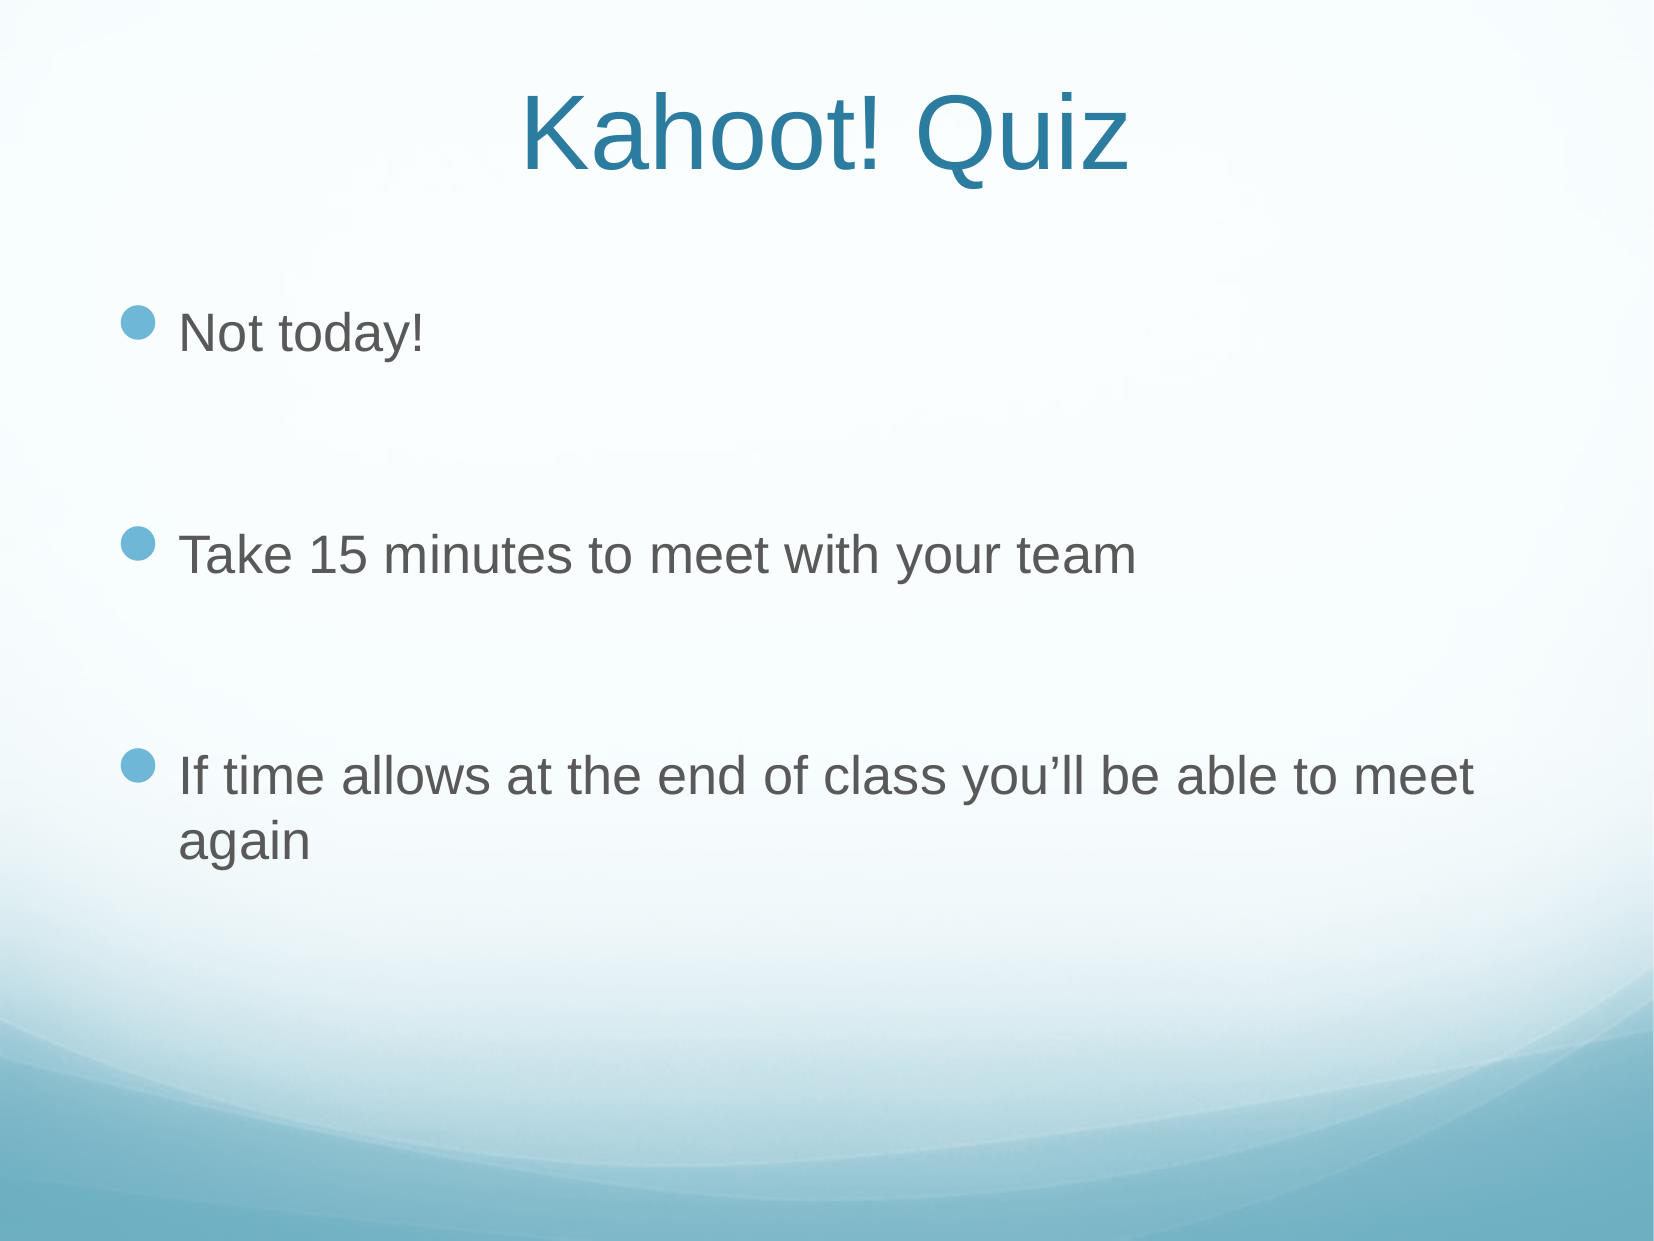

# Kahoot! Quiz
Not today!

Take 15 minutes to meet with your team

If time allows at the end of class you’ll be able to meet again